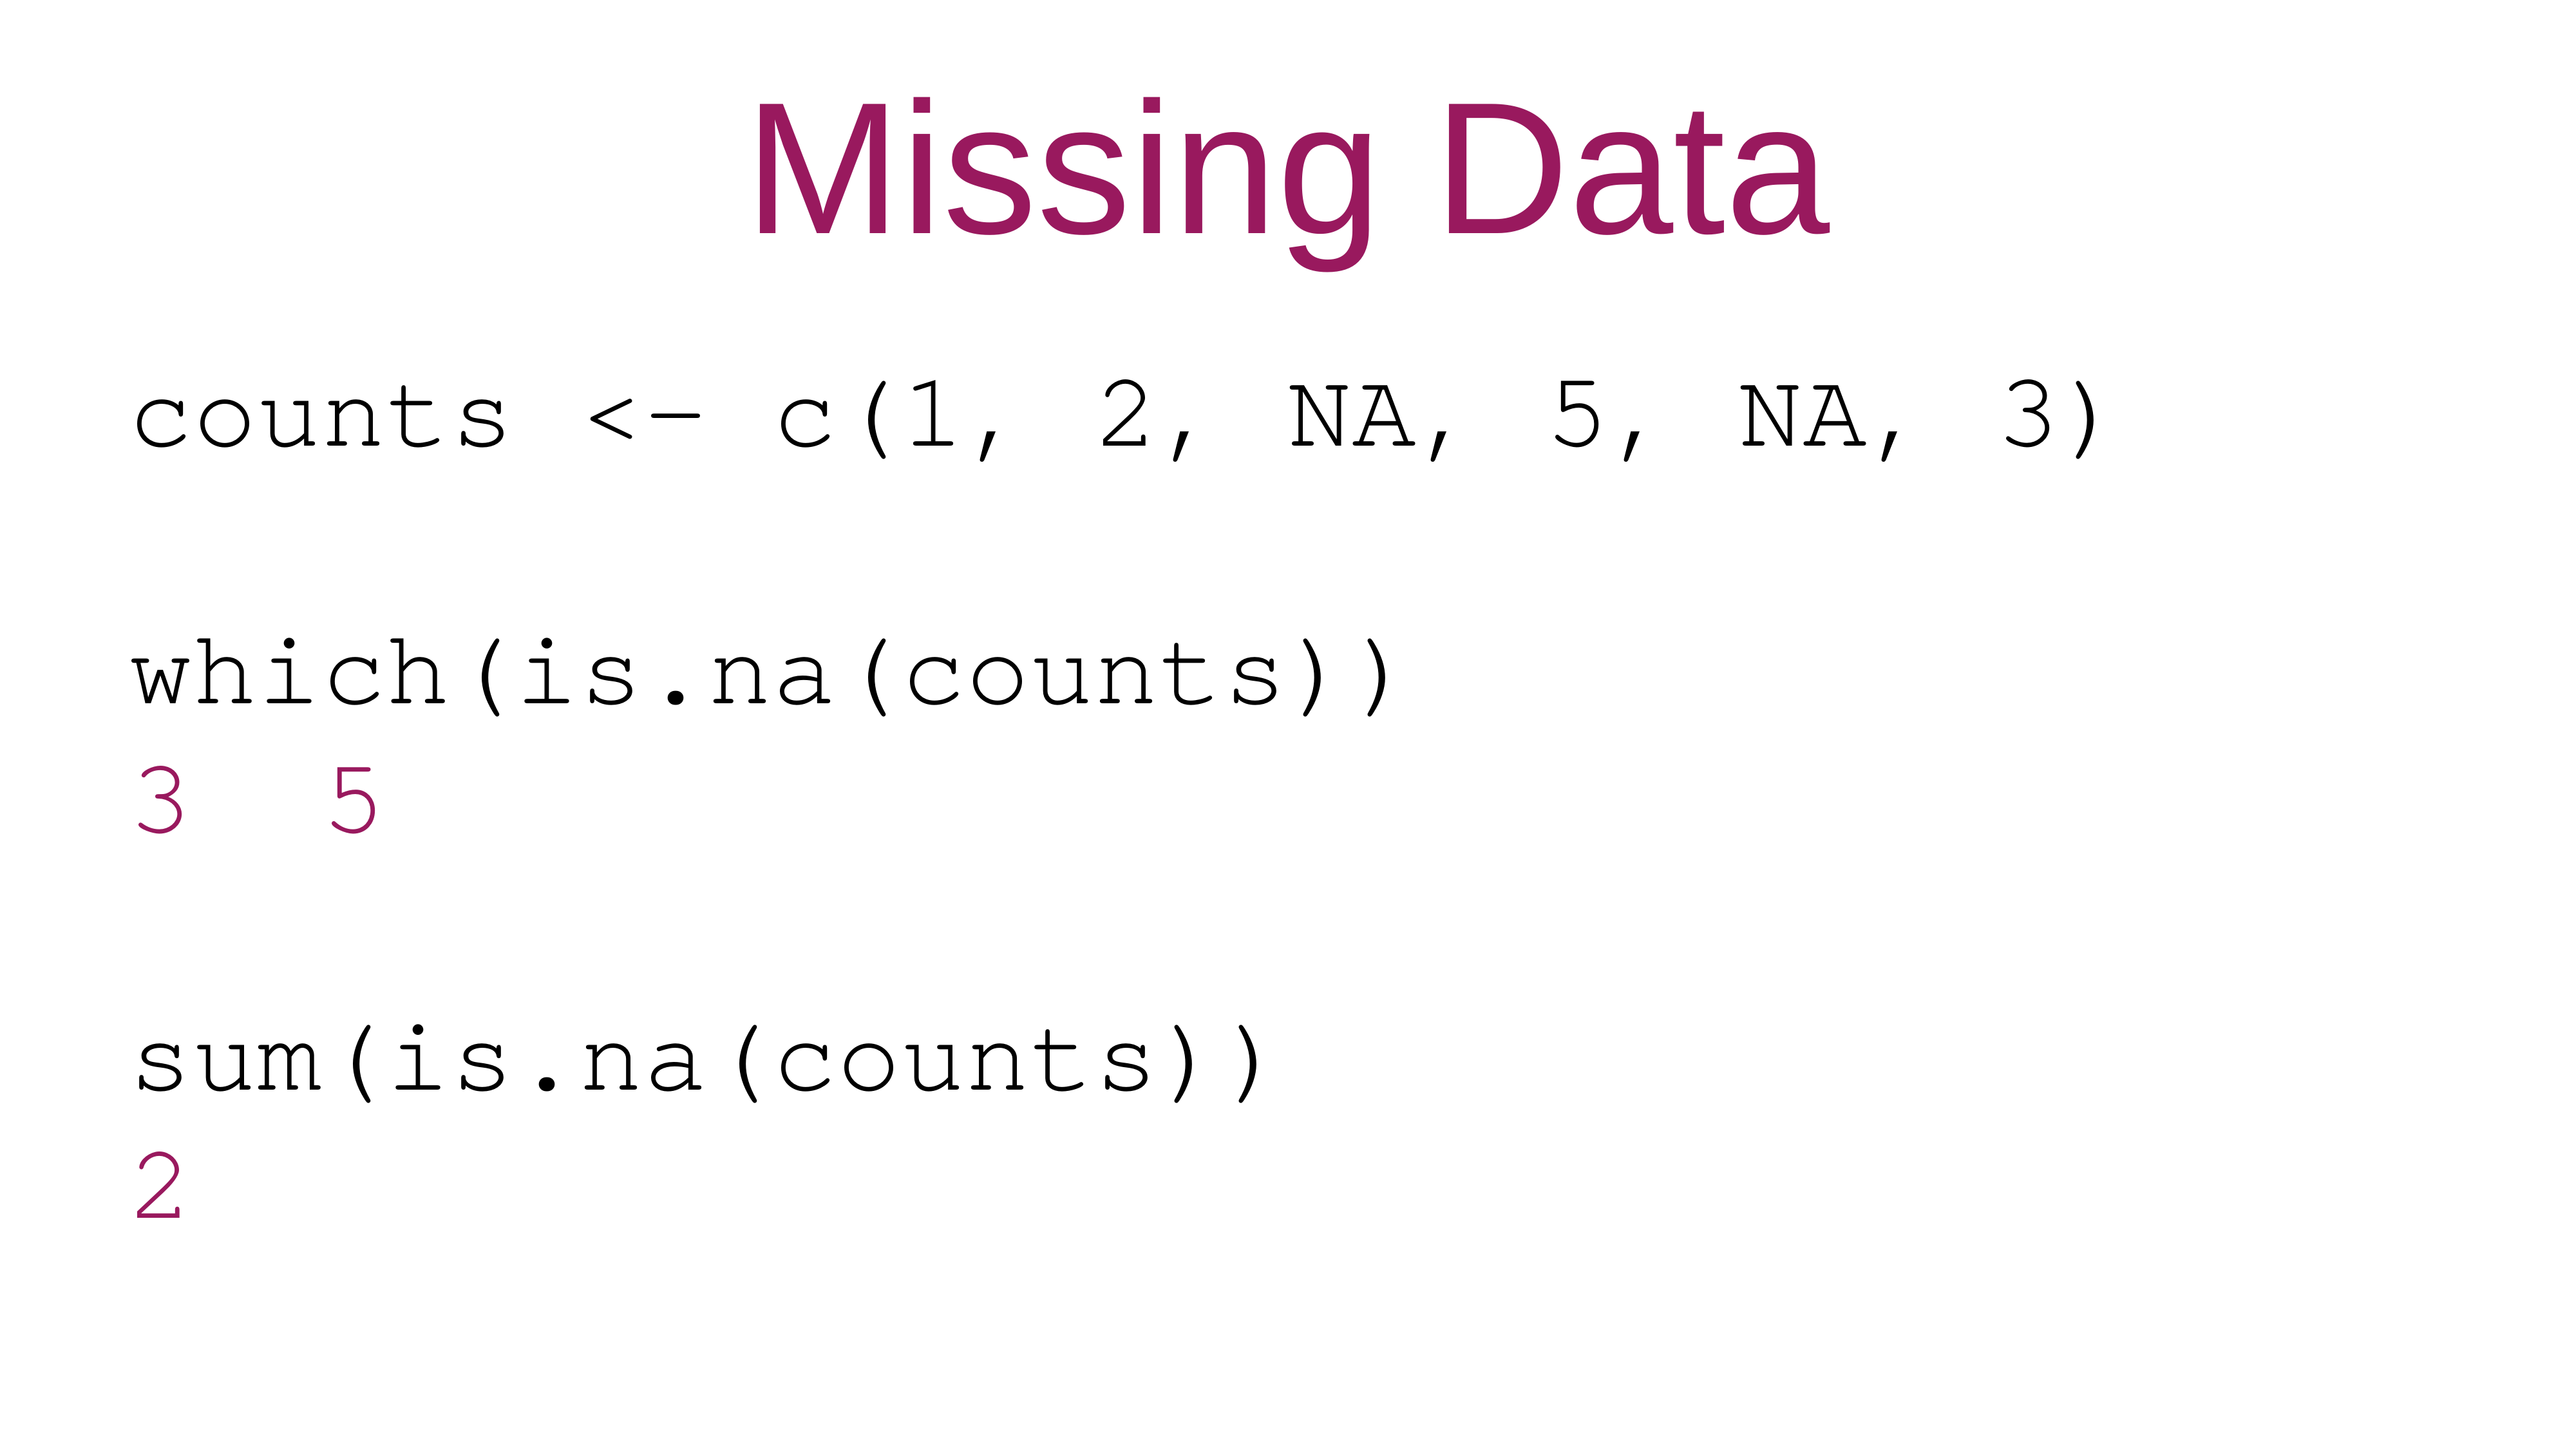

Missing Data
counts <- c(1, 2, NA, 5, NA, 3)

which(is.na(counts))
3  5

sum(is.na(counts))
2